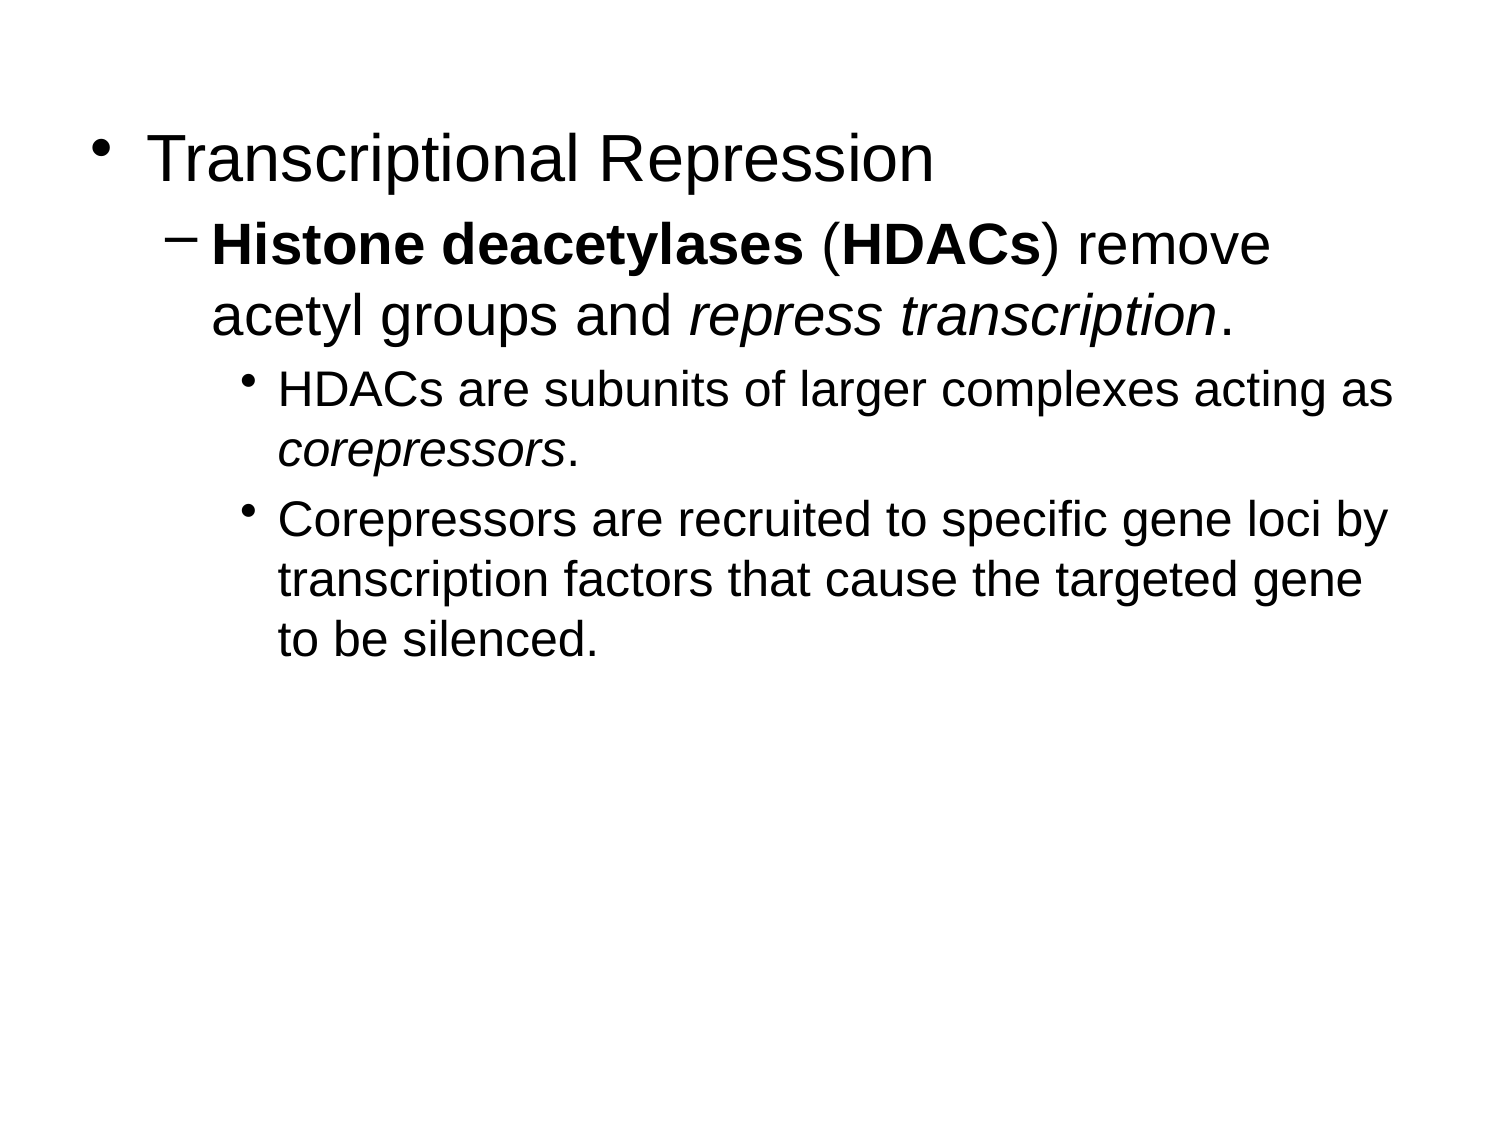

Transcriptional Repression
Histone deacetylases (HDACs) remove acetyl groups and repress transcription.
HDACs are subunits of larger complexes acting as corepressors.
Corepressors are recruited to specific gene loci by transcription factors that cause the targeted gene to be silenced.